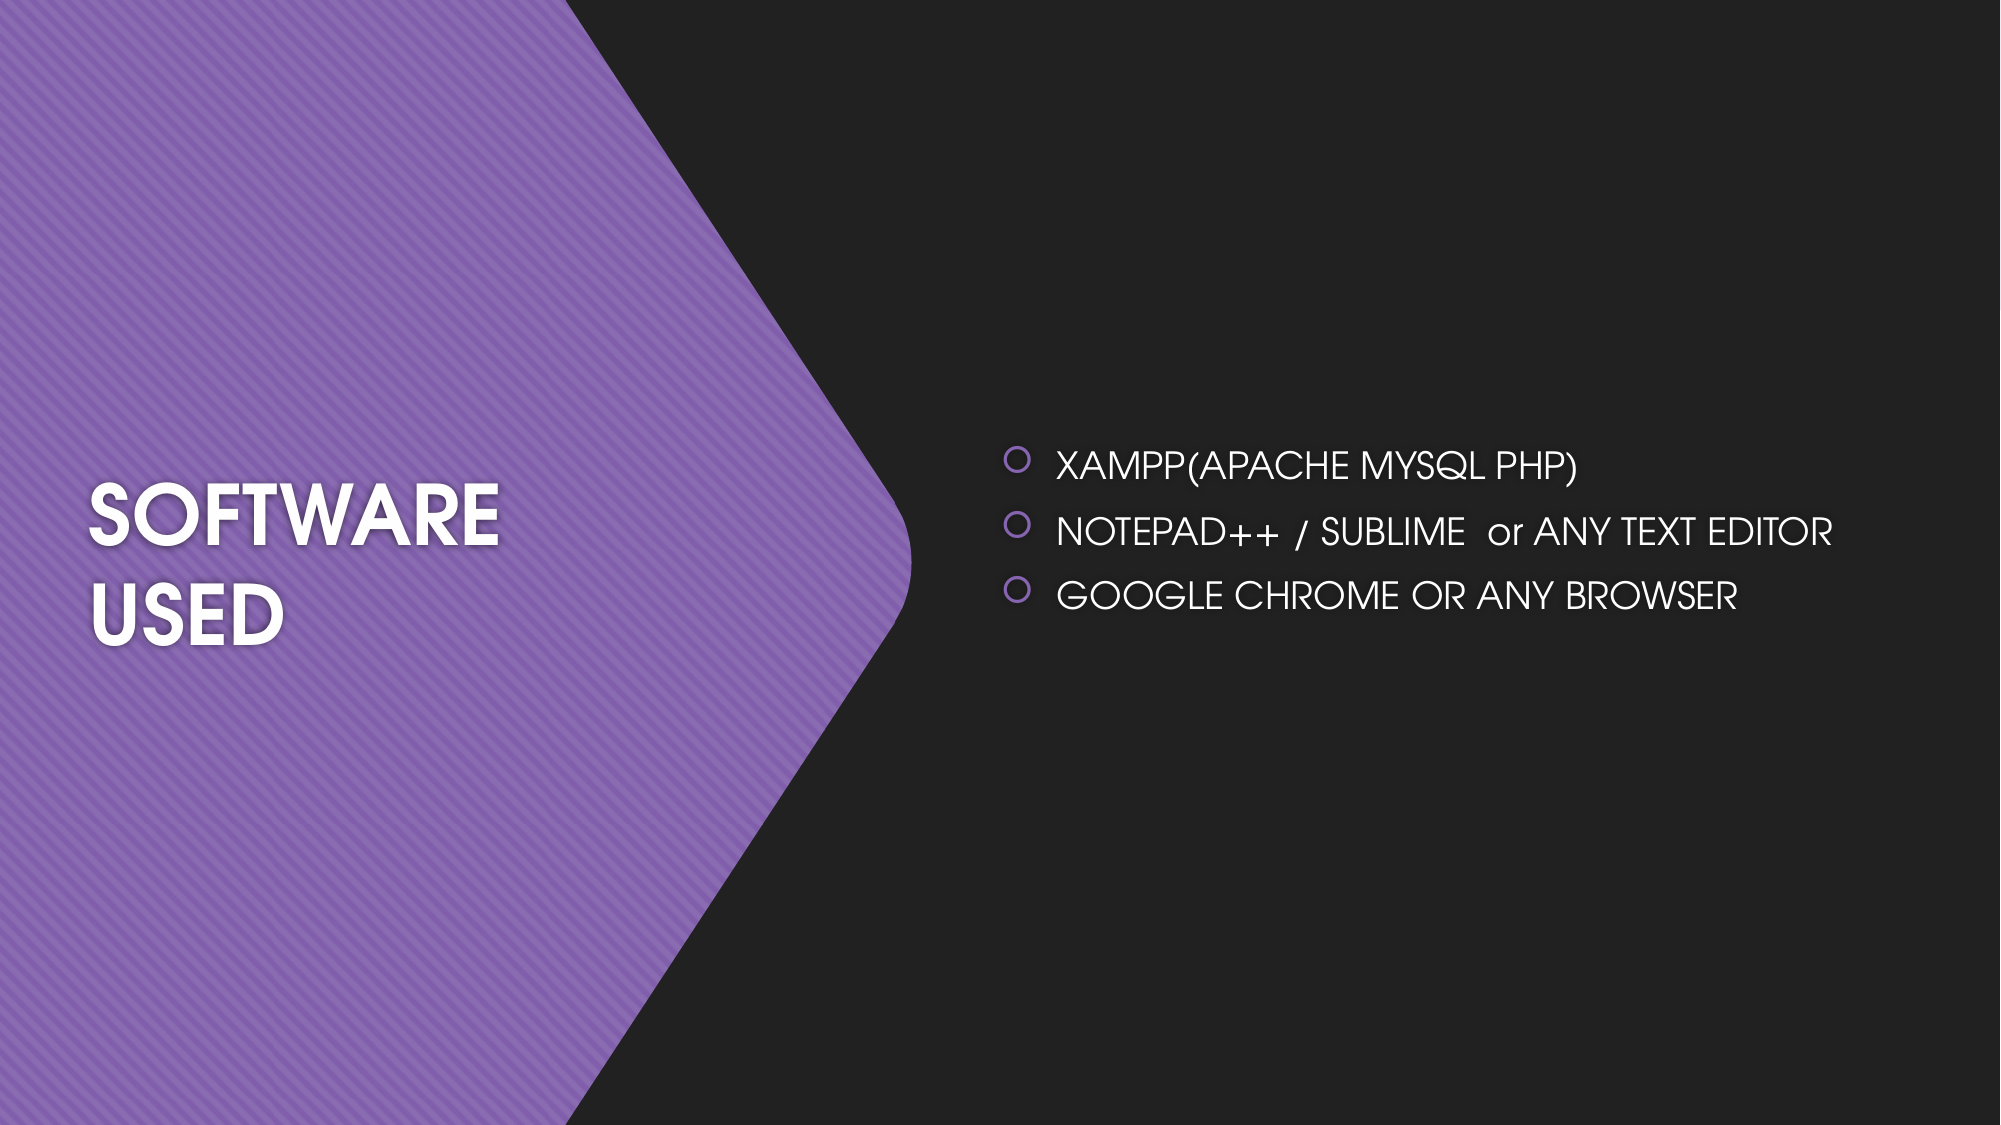

XAMPP(APACHE MYSQL PHP)
NOTEPAD++ / SUBLIME  or ANY TEXT EDITOR
GOOGLE CHROME OR ANY BROWSER

# SOFTWARE USED